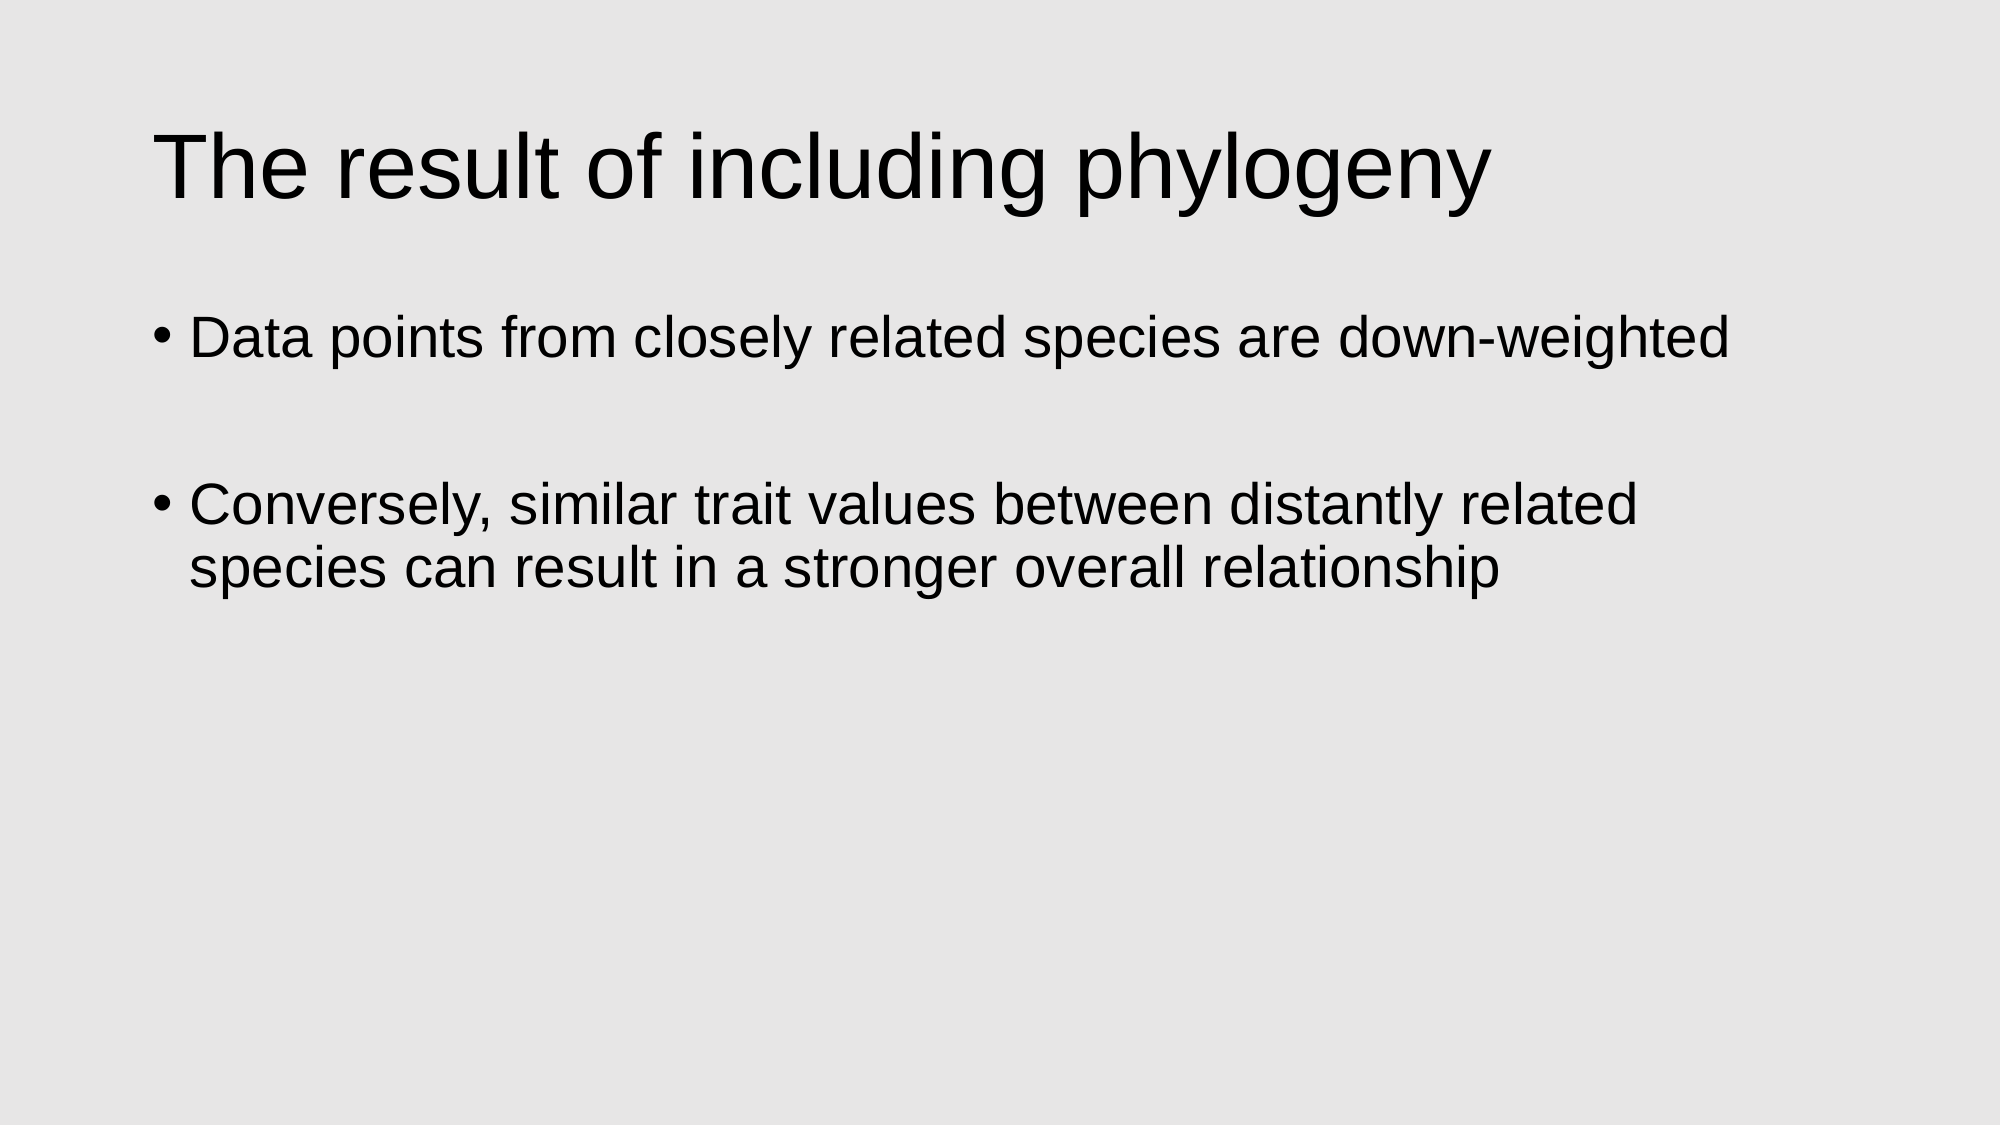

# The result of including phylogeny
Data points from closely related species are down-weighted

Conversely, similar trait values between distantly related species can result in a stronger overall relationship